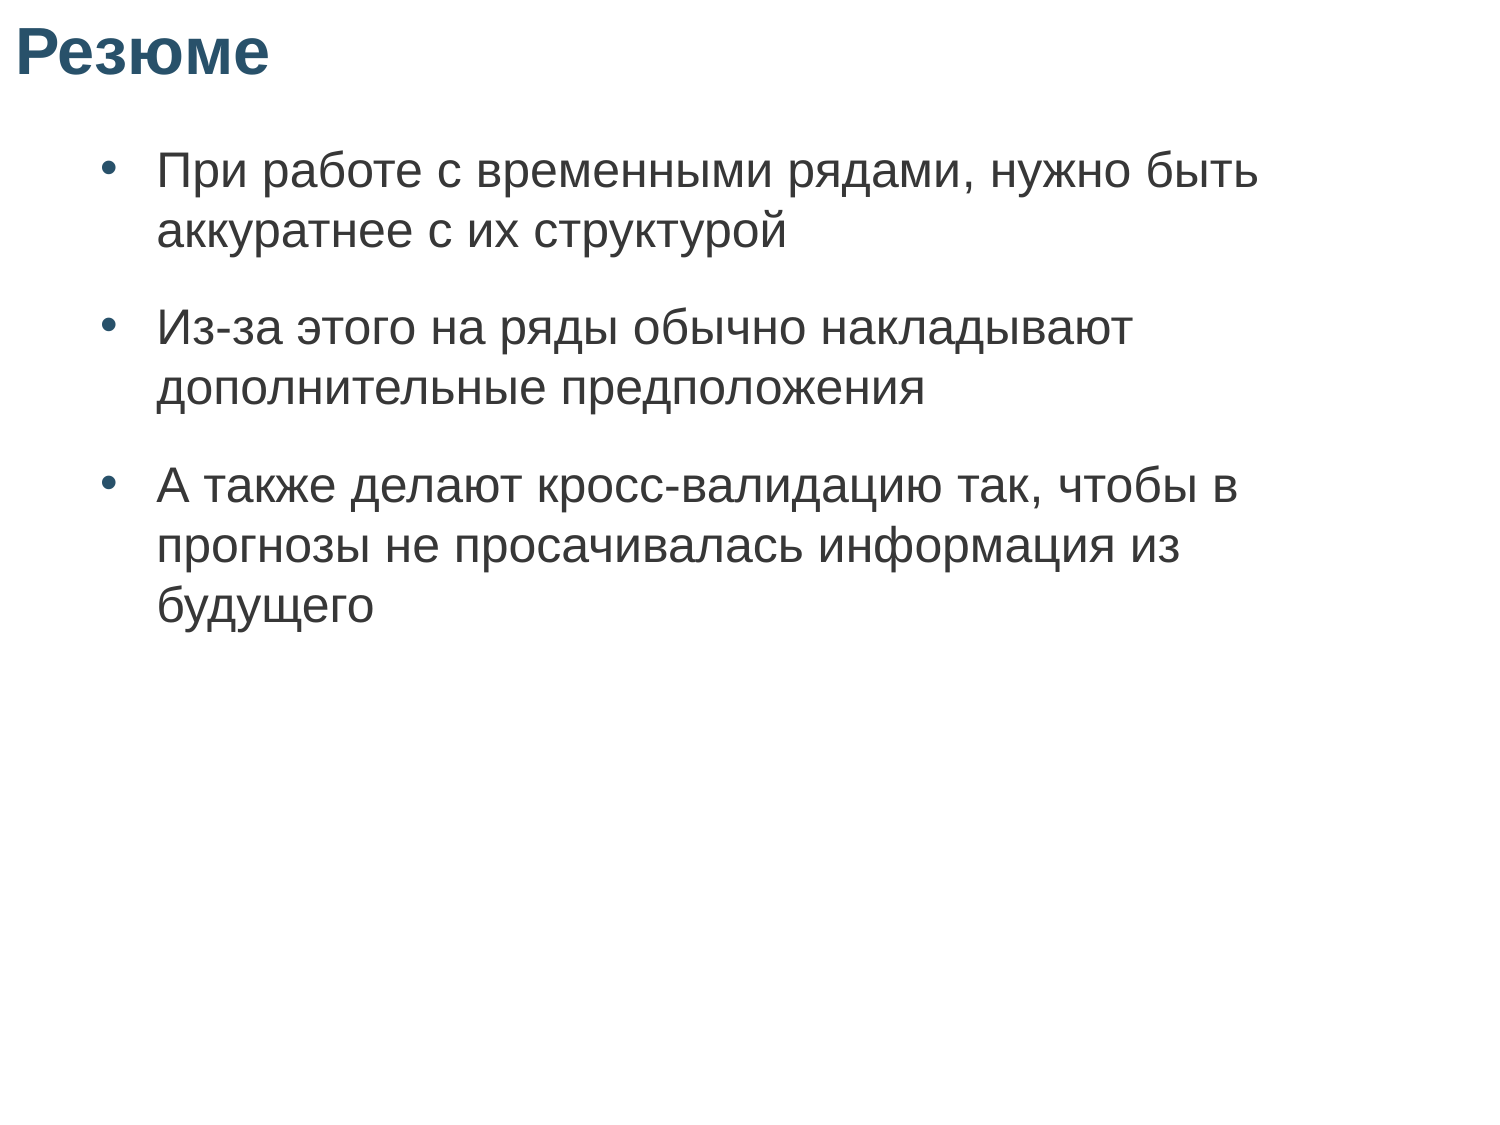

Резюме
При работе с временными рядами, нужно быть аккуратнее с их структурой
Из-за этого на ряды обычно накладывают дополнительные предположения
А также делают кросс-валидацию так, чтобы в прогнозы не просачивалась информация из будущего